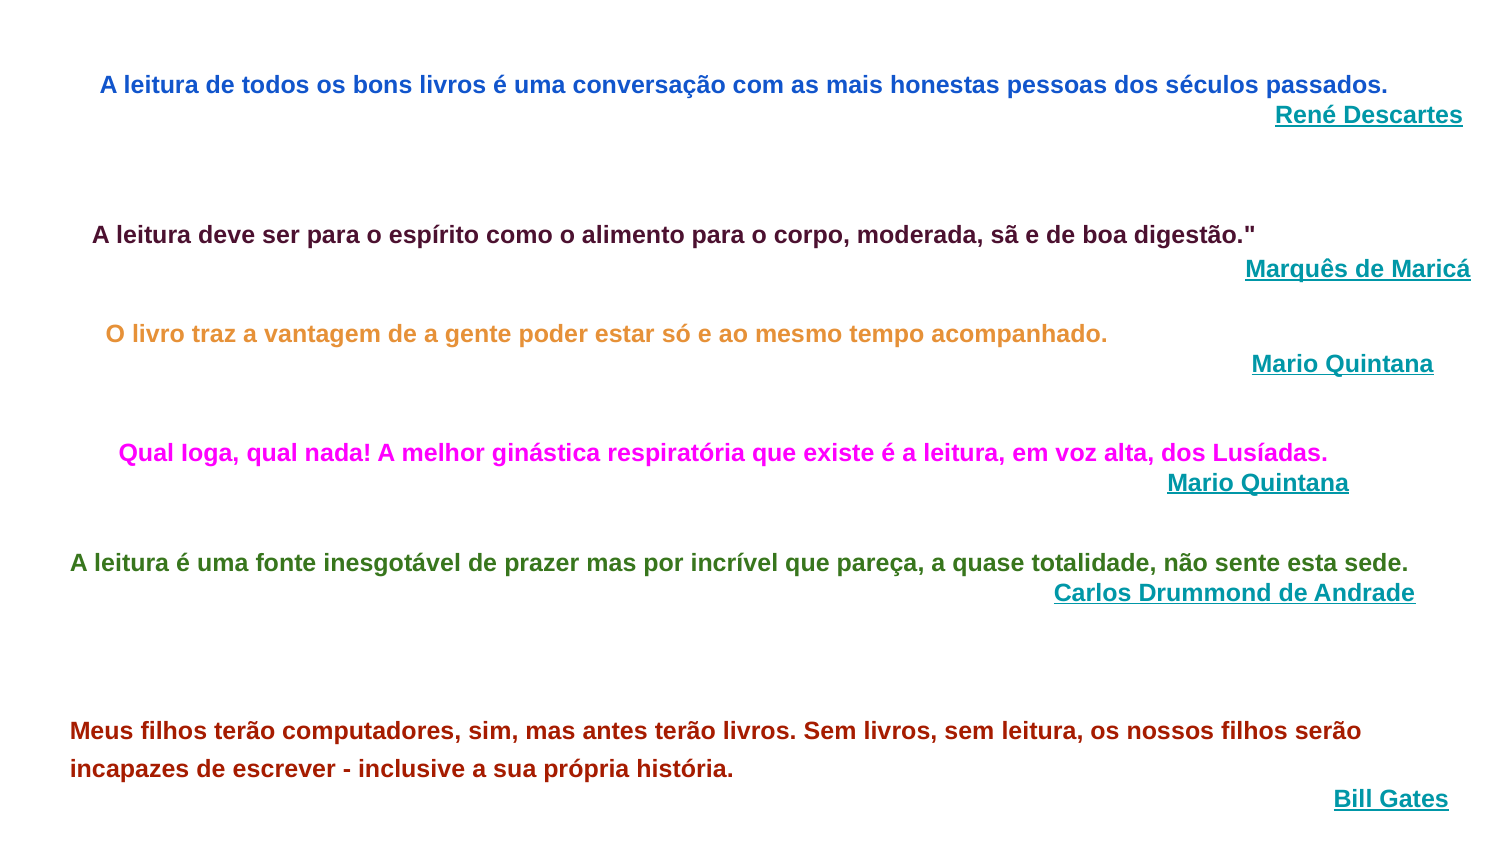

A leitura de todos os bons livros é uma conversação com as mais honestas pessoas dos séculos passados.
René Descartes
A leitura deve ser para o espírito como o alimento para o corpo, moderada, sã e de boa digestão."
Marquês de Maricá

# O livro traz a vantagem de a gente poder estar só e ao mesmo tempo acompanhado.
Mario Quintana
Qual Ioga, qual nada! A melhor ginástica respiratória que existe é a leitura, em voz alta, dos Lusíadas.
Mario Quintana
A leitura é uma fonte inesgotável de prazer mas por incrível que pareça, a quase totalidade, não sente esta sede.
Carlos Drummond de Andrade
Meus filhos terão computadores, sim, mas antes terão livros. Sem livros, sem leitura, os nossos filhos serão incapazes de escrever - inclusive a sua própria história.
Bill Gates